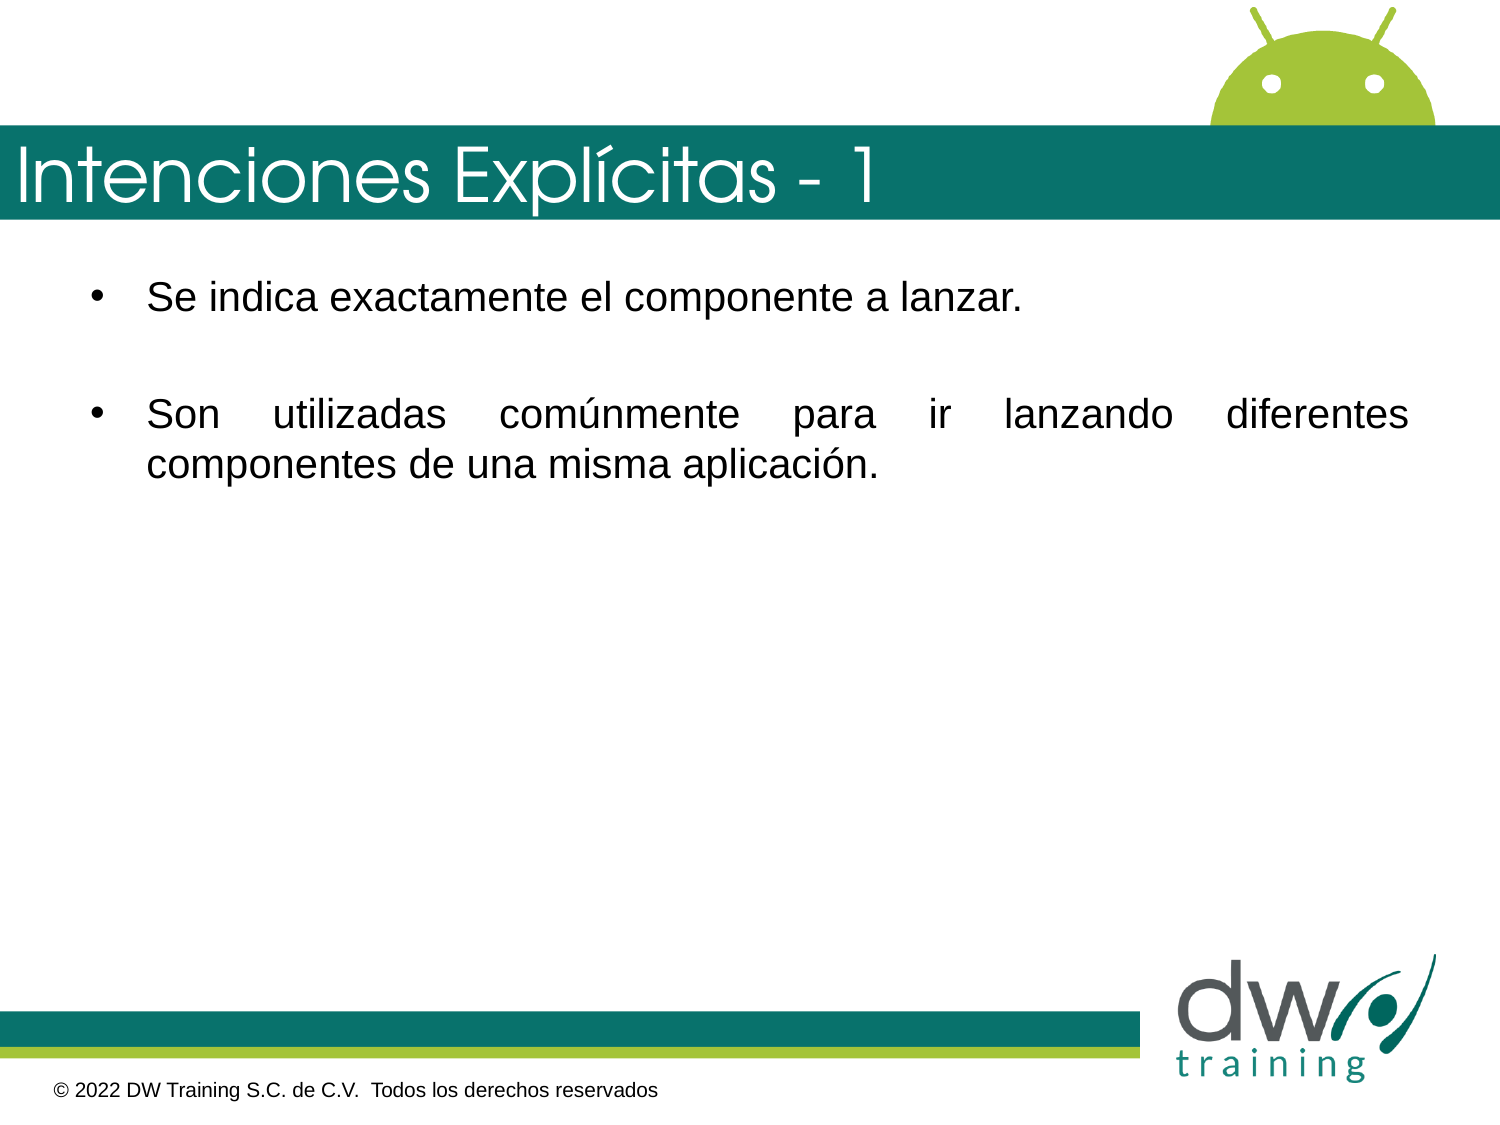

# Intenciones Explícitas - 1
Se indica exactamente el componente a lanzar.

Son utilizadas comúnmente para ir lanzando diferentes componentes de una misma aplicación.